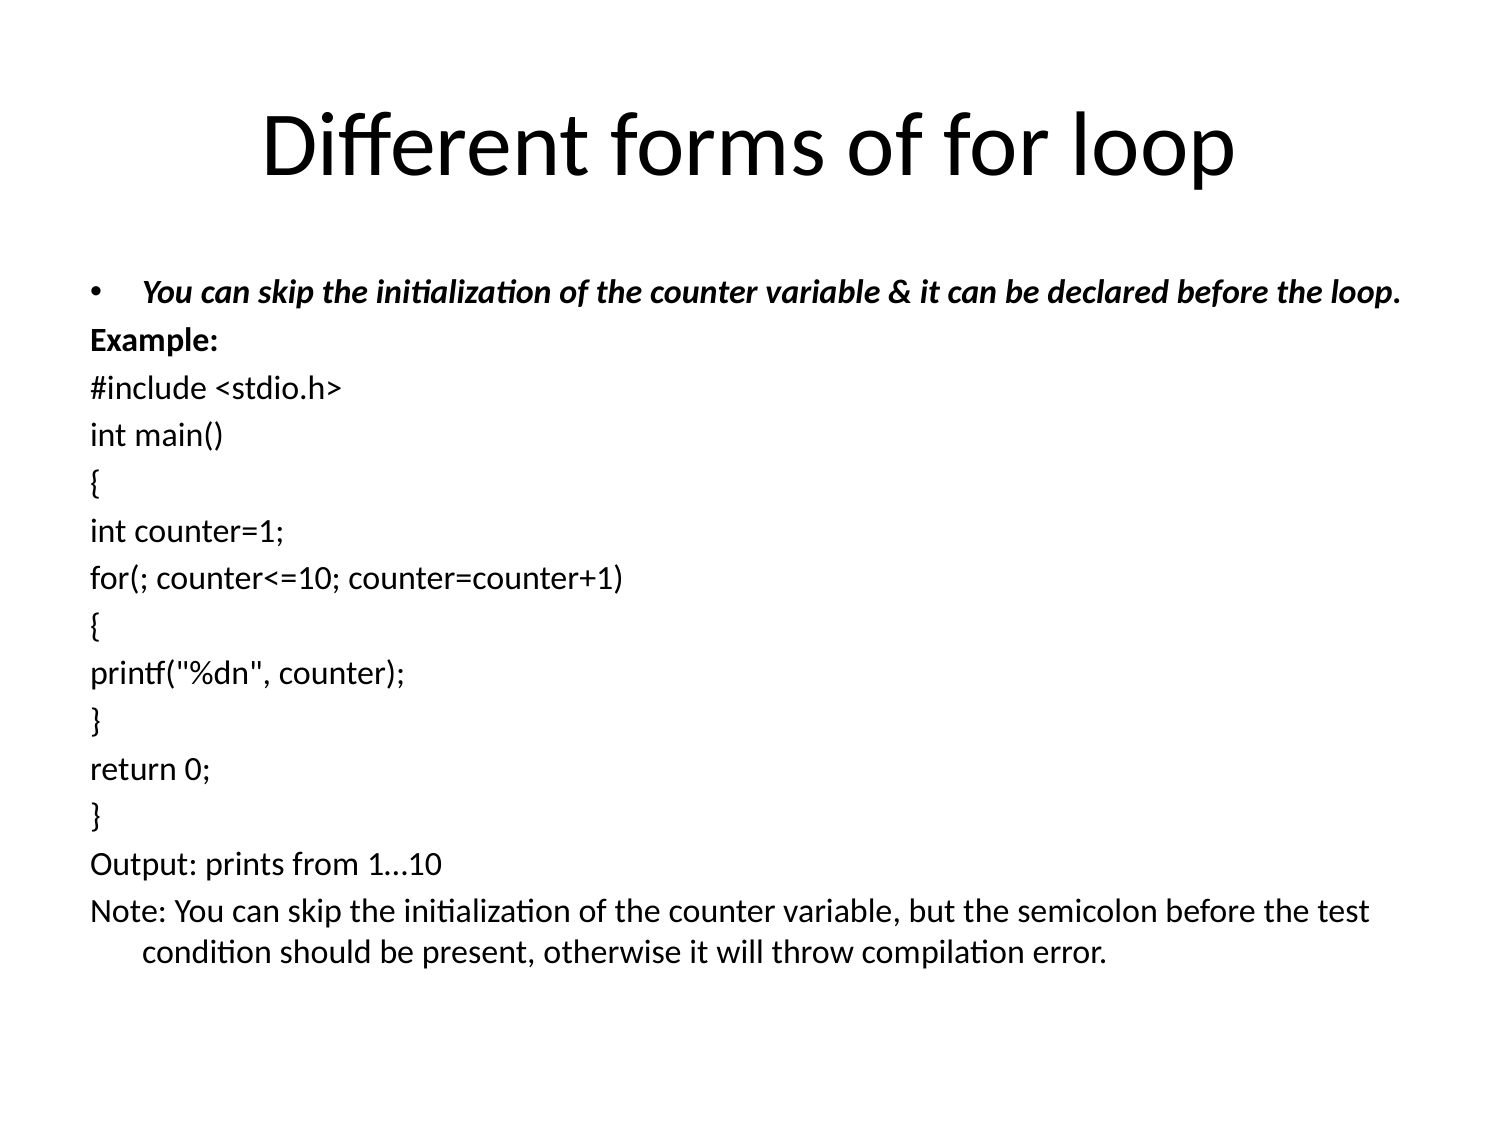

# Different forms of for loop
You can skip the initialization of the counter variable & it can be declared before the loop.
Example:
#include <stdio.h>
int main()
{
int counter=1;
for(; counter<=10; counter=counter+1)
{
printf("%dn", counter);
}
return 0;
}
Output: prints from 1…10
Note: You can skip the initialization of the counter variable, but the semicolon before the test condition should be present, otherwise it will throw compilation error.